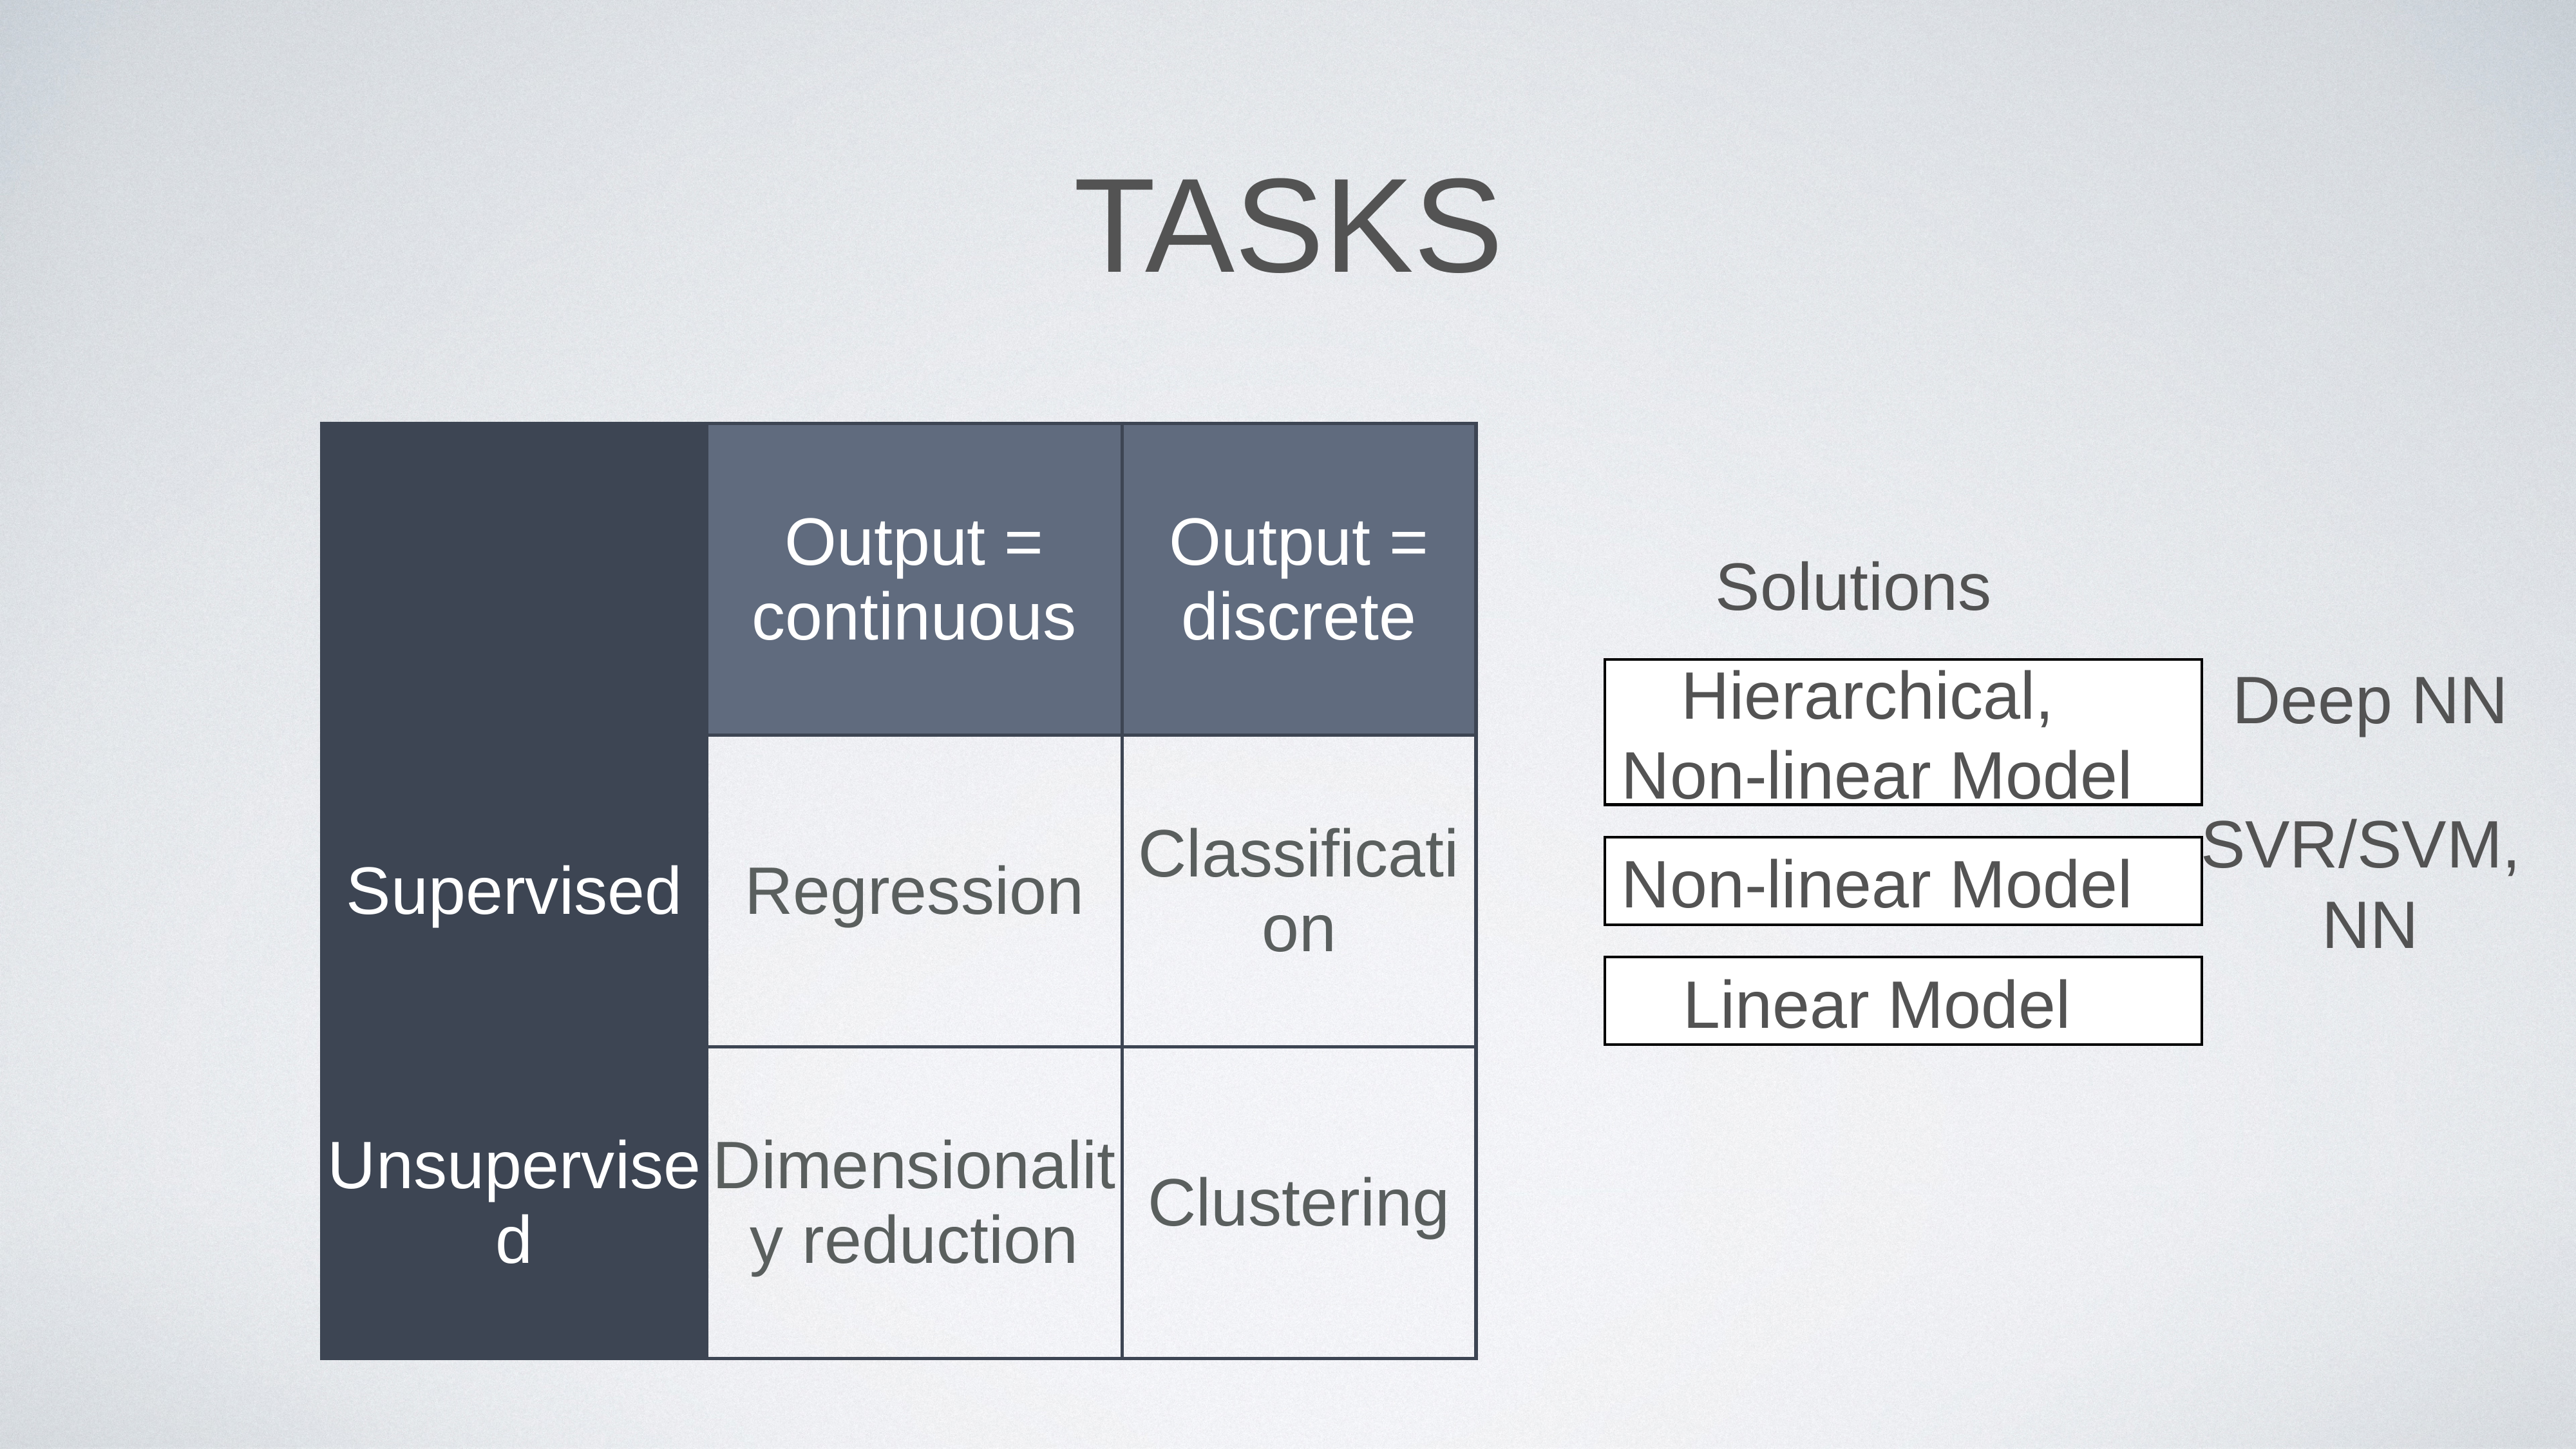

# Tasks
|  | Output = continuous | Output = discrete |
| --- | --- | --- |
| Supervised | Regression | Classification |
| Unsupervised | Dimensionality reduction | Clustering |
Solutions
Hierarchical,
Non-linear Model
Deep NN

SVR/SVM,
NN

Non-linear Model

Linear Model
9